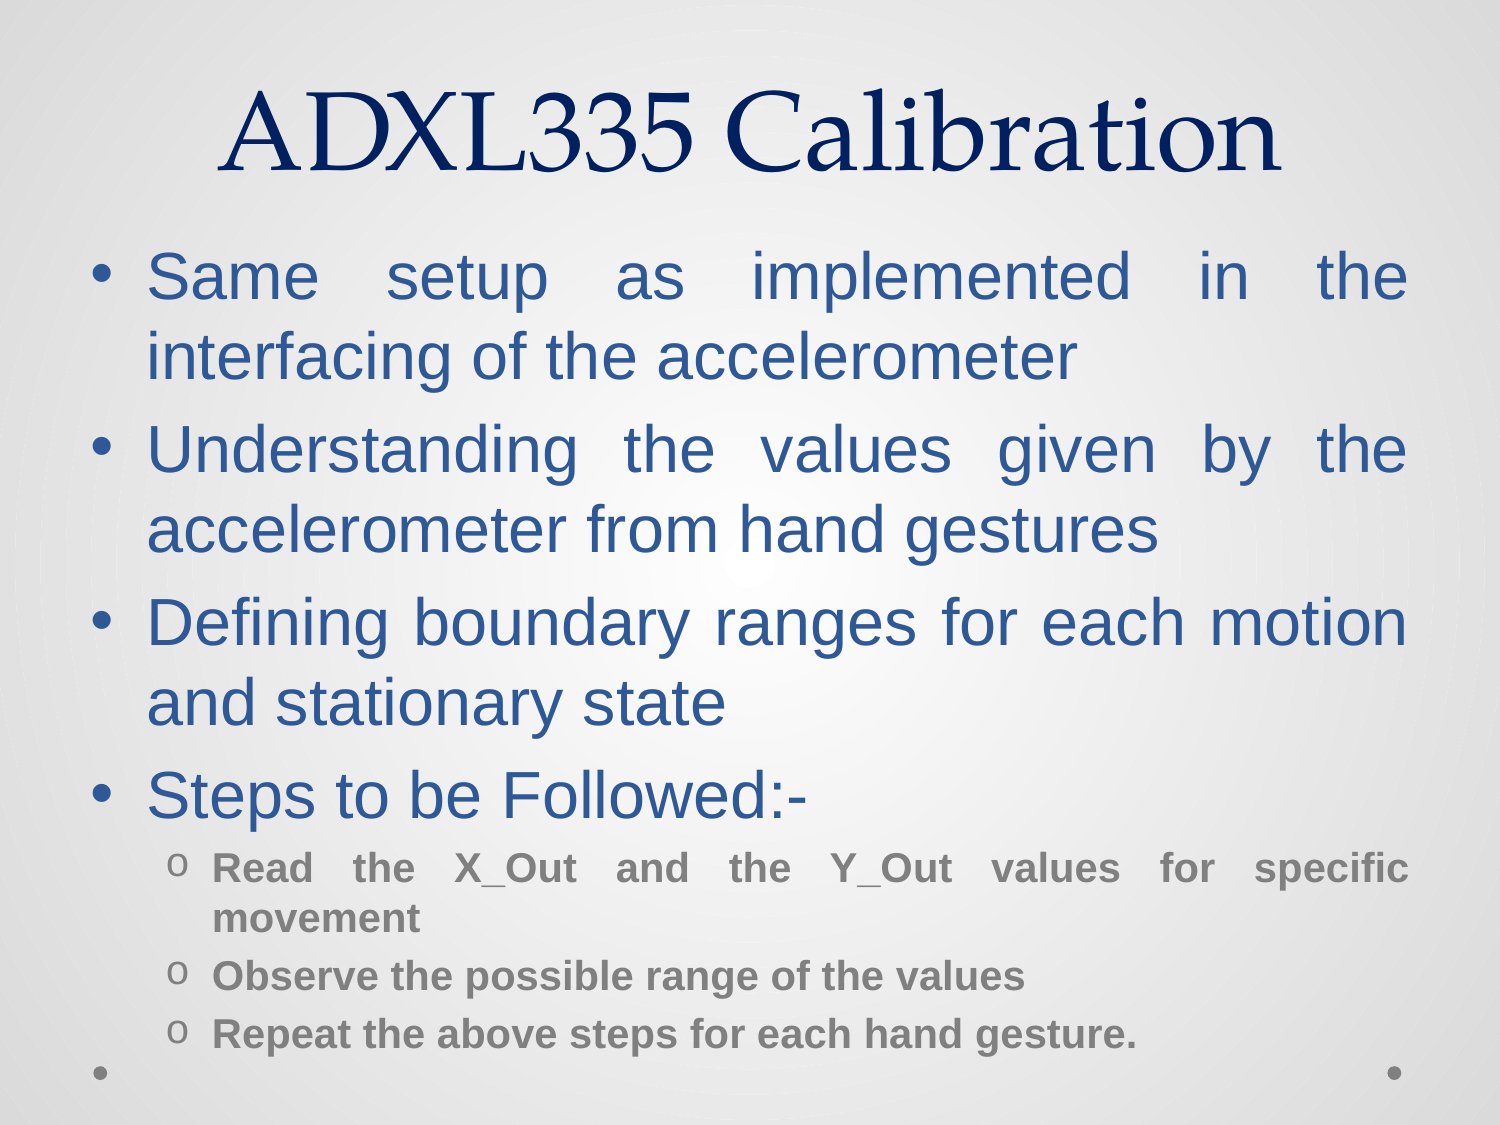

# ADXL335 Calibration
Same setup as implemented in the interfacing of the accelerometer
Understanding the values given by the accelerometer from hand gestures
Defining boundary ranges for each motion and stationary state
Steps to be Followed:-
Read the X_Out and the Y_Out values for specific movement
Observe the possible range of the values
Repeat the above steps for each hand gesture.